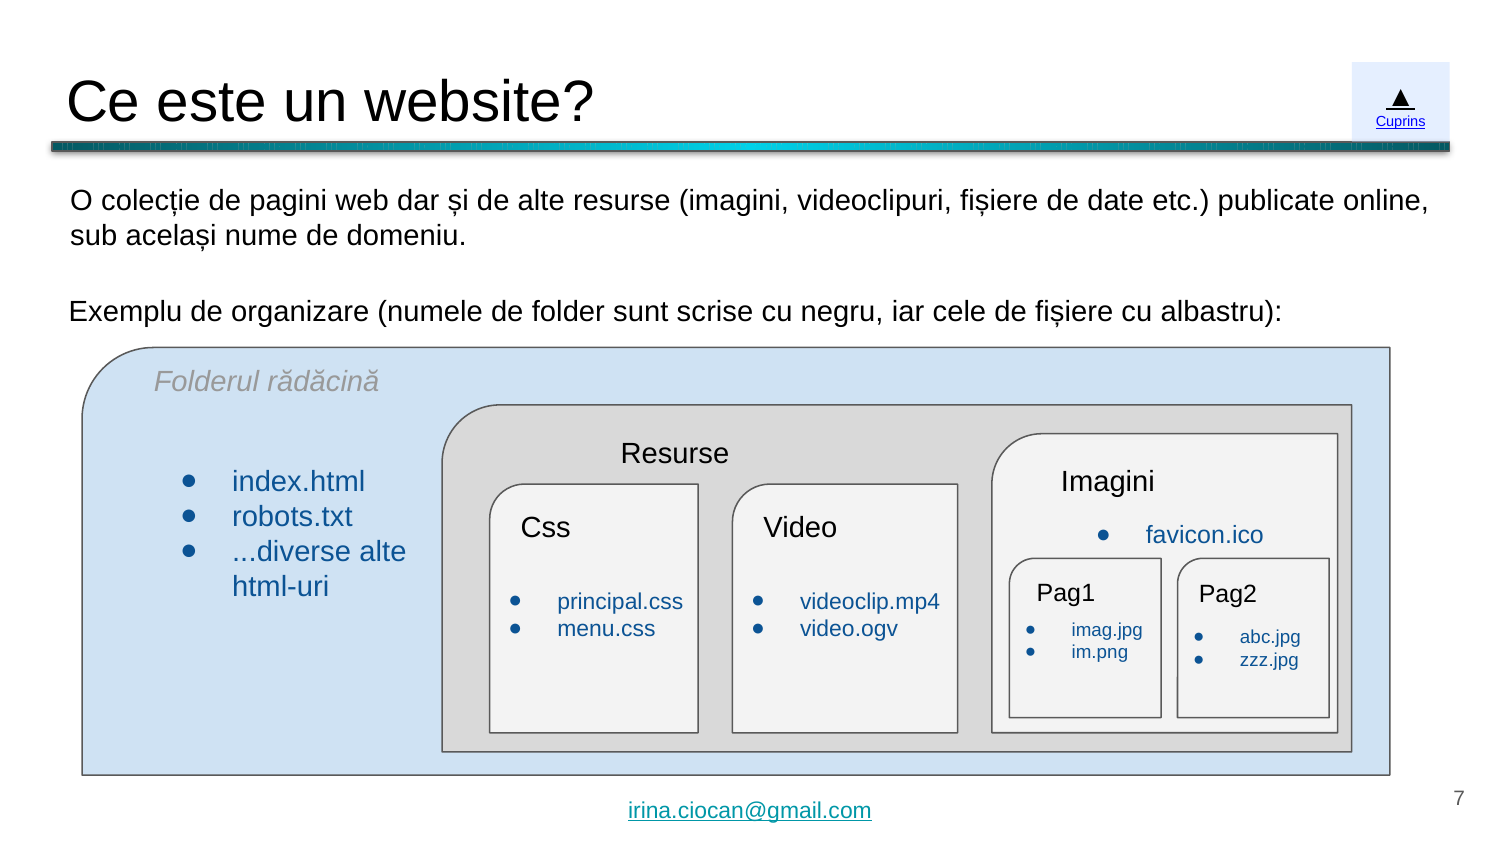

# Ce este un website?
▲
Cuprins

O colecție de pagini web dar și de alte resurse (imagini, videoclipuri, fișiere de date etc.) publicate online, sub același nume de domeniu.

Exemplu de organizare (numele de folder sunt scrise cu negru, iar cele de fișiere cu albastru):

Folderul rădăcină

Resurse

index.html
robots.txt
...diverse alte html-uri
Imagini

Css
Video
favicon.ico

Pag1
Pag2
principal.css
menu.css
videoclip.mp4
video.ogv
imag.jpg
im.png
abc.jpg
zzz.jpg
7
irina.ciocan@gmail.com